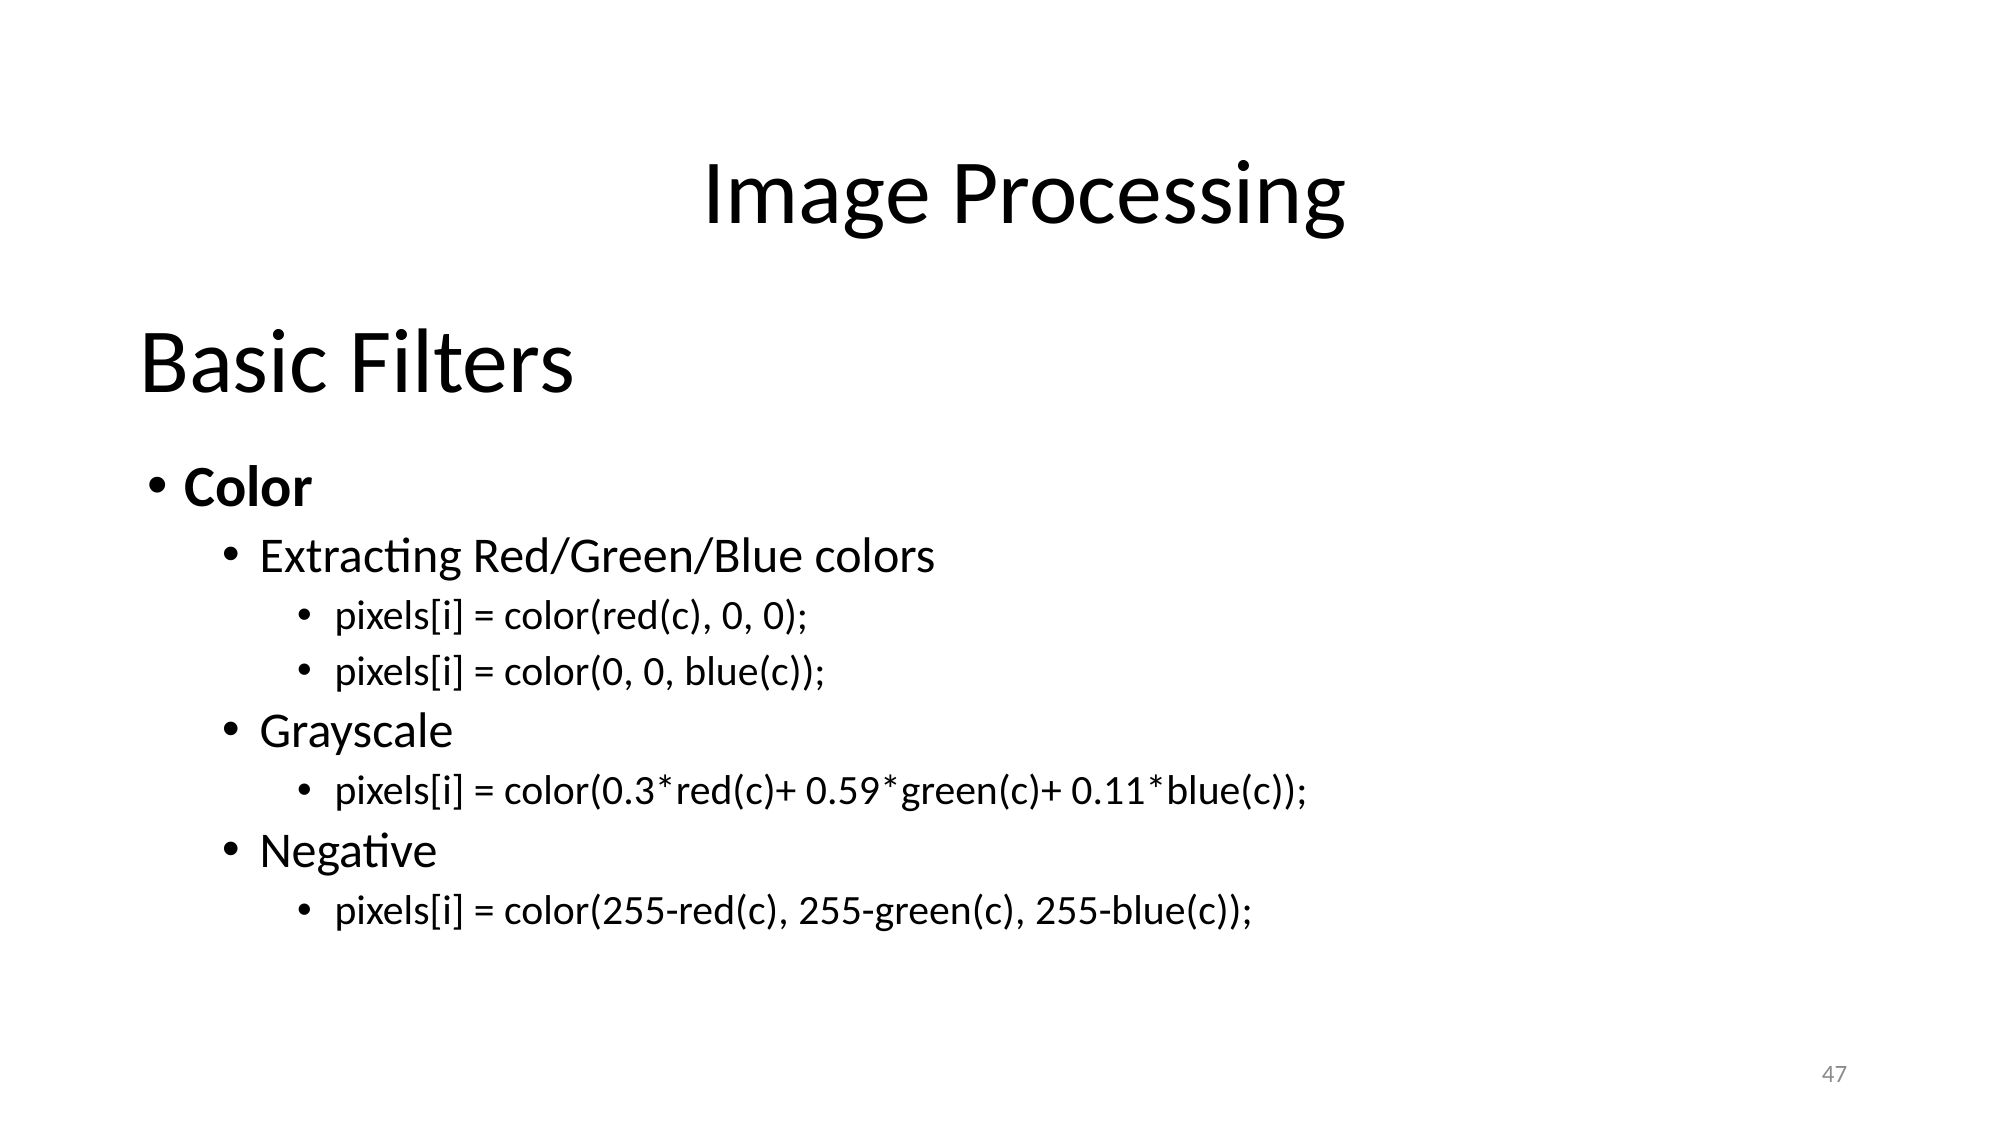

Image Processing
# Basic Filters
Color
Extracting Red/Green/Blue colors
pixels[i] = color(red(c), 0, 0);
pixels[i] = color(0, 0, blue(c));
Grayscale
pixels[i] = color(0.3*red(c)+ 0.59*green(c)+ 0.11*blue(c));
Negative
pixels[i] = color(255-red(c), 255-green(c), 255-blue(c));

47